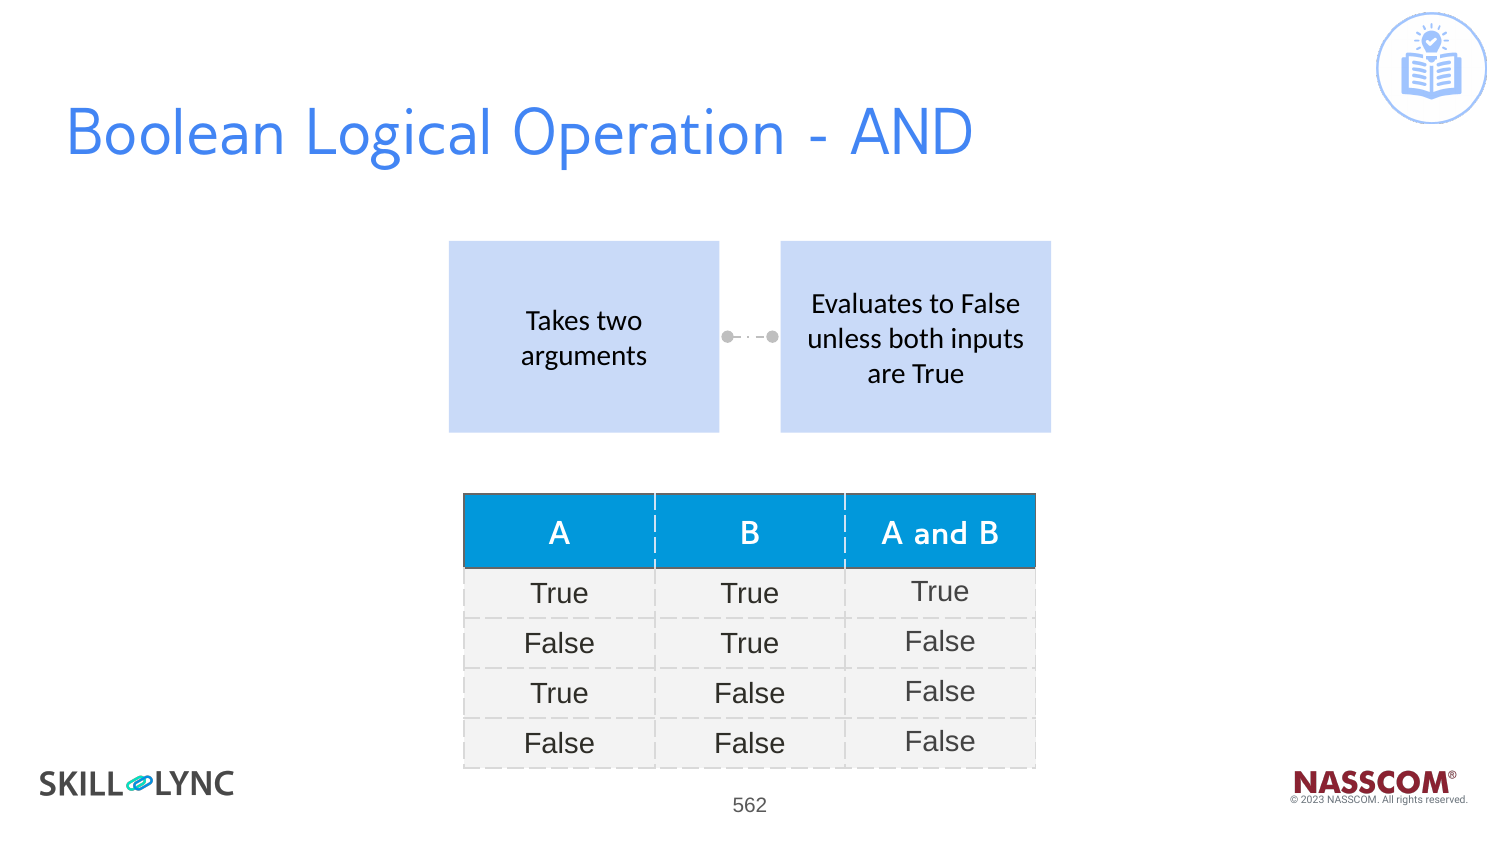

# Boolean Logical Operation - AND
Takes two arguments
Evaluates to False unless both inputs are True
| A | B | A and B |
| --- | --- | --- |
| True | True | True |
| False | True | False |
| True | False | False |
| False | False | False |
562